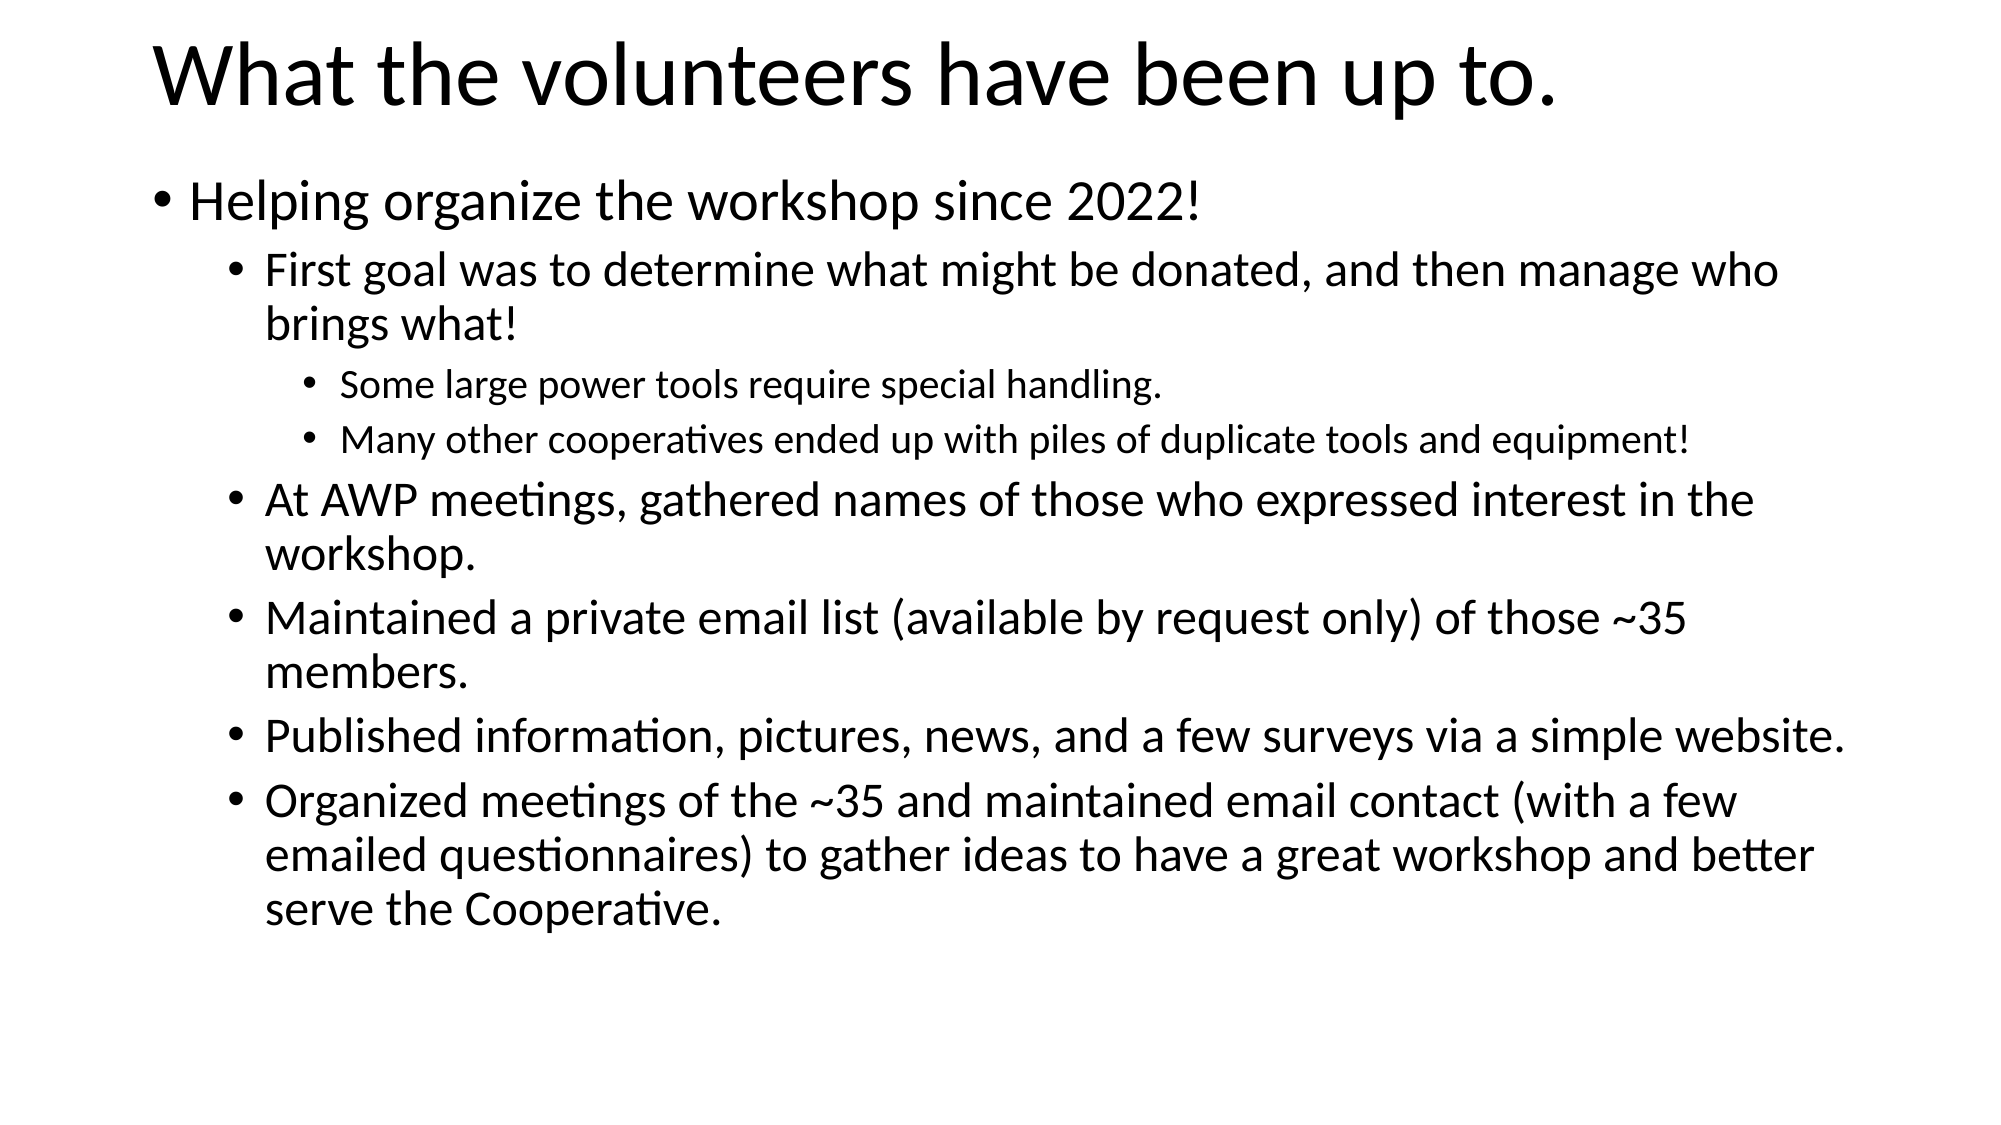

# What the volunteers have been up to.
Helping organize the workshop since 2022!
First goal was to determine what might be donated, and then manage who brings what!
Some large power tools require special handling.
Many other cooperatives ended up with piles of duplicate tools and equipment!
At AWP meetings, gathered names of those who expressed interest in the workshop.
Maintained a private email list (available by request only) of those ~35 members.
Published information, pictures, news, and a few surveys via a simple website.
Organized meetings of the ~35 and maintained email contact (with a few emailed questionnaires) to gather ideas to have a great workshop and better serve the Cooperative.